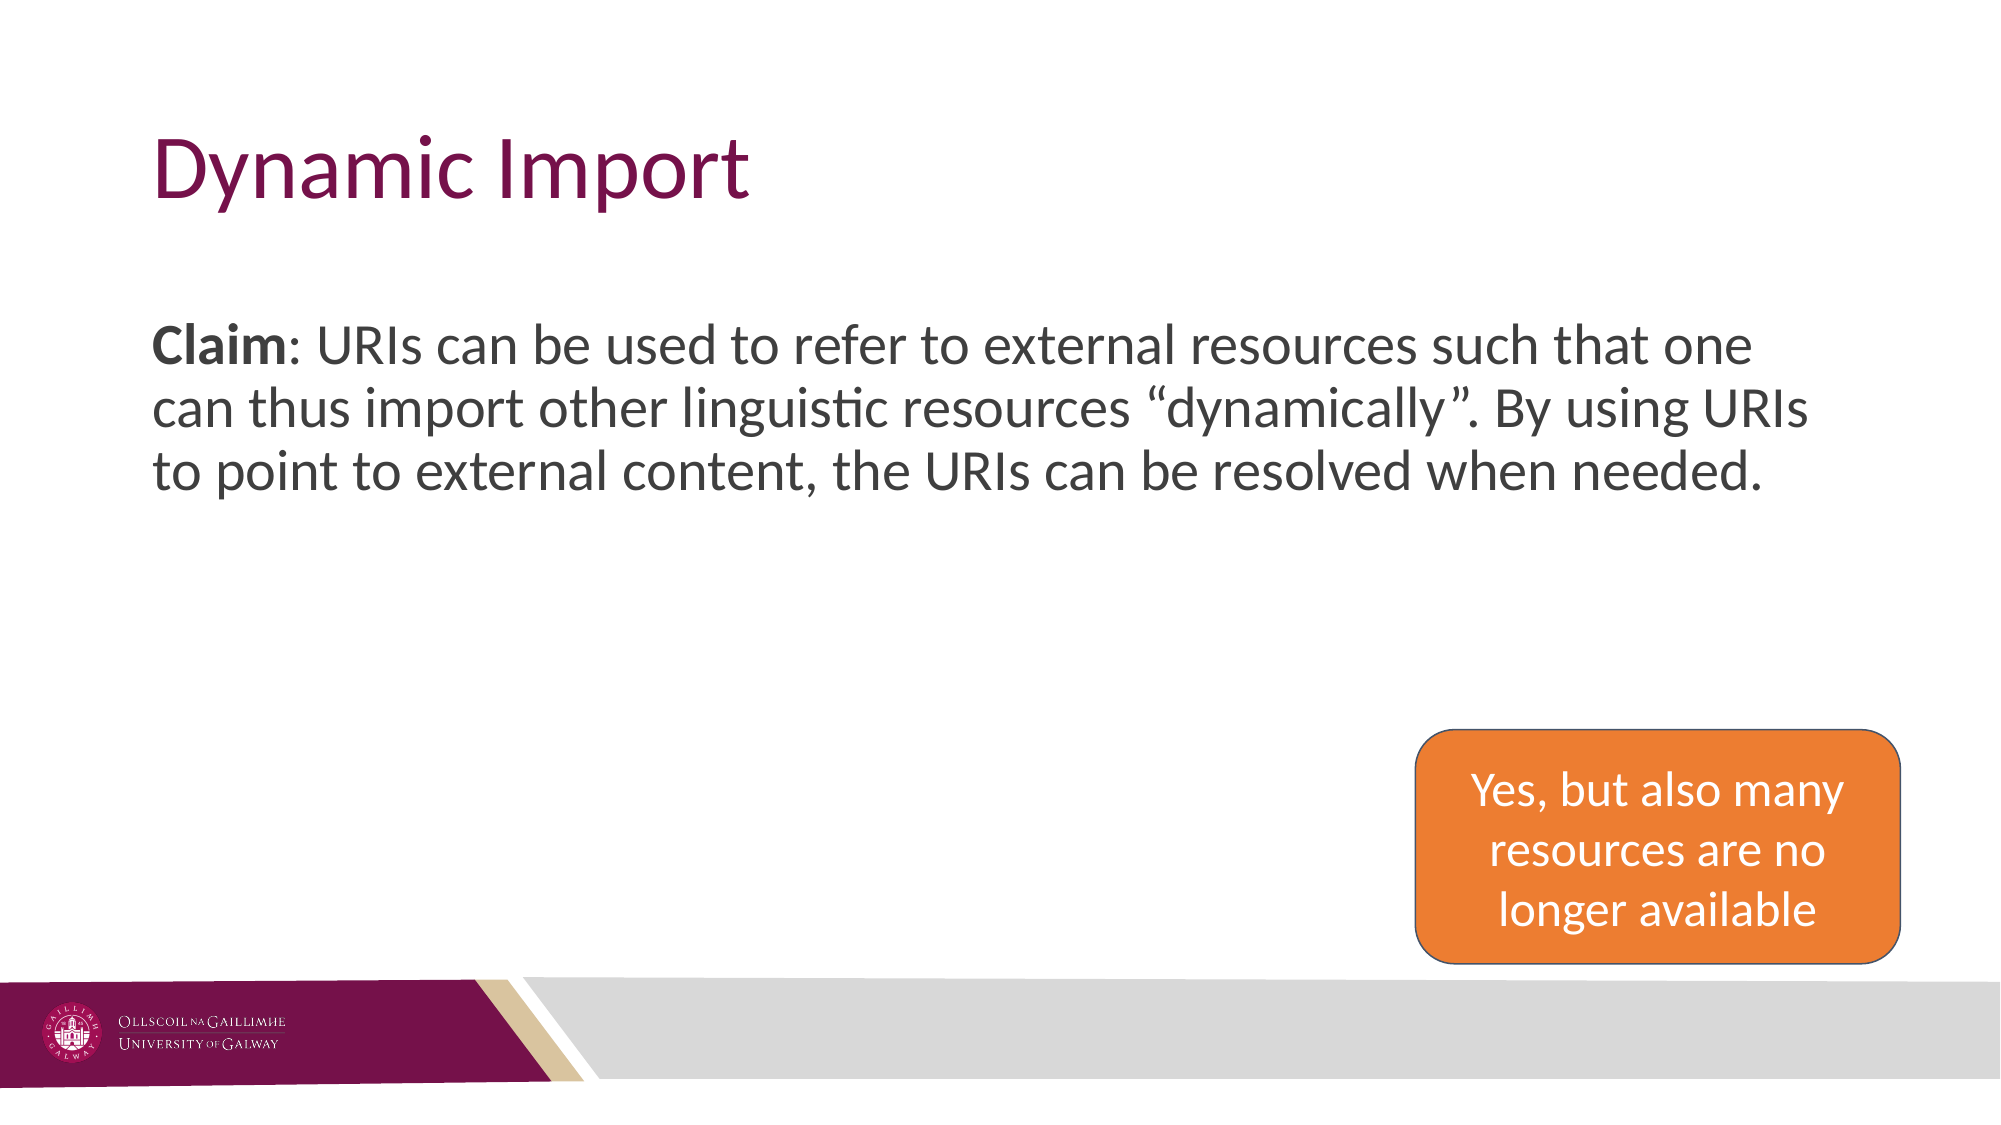

# Dynamic Import
Claim: URIs can be used to refer to external resources such that one can thus import other linguistic resources “dynamically”. By using URIs to point to external content, the URIs can be resolved when needed.
Yes, but also many resources are no longer available